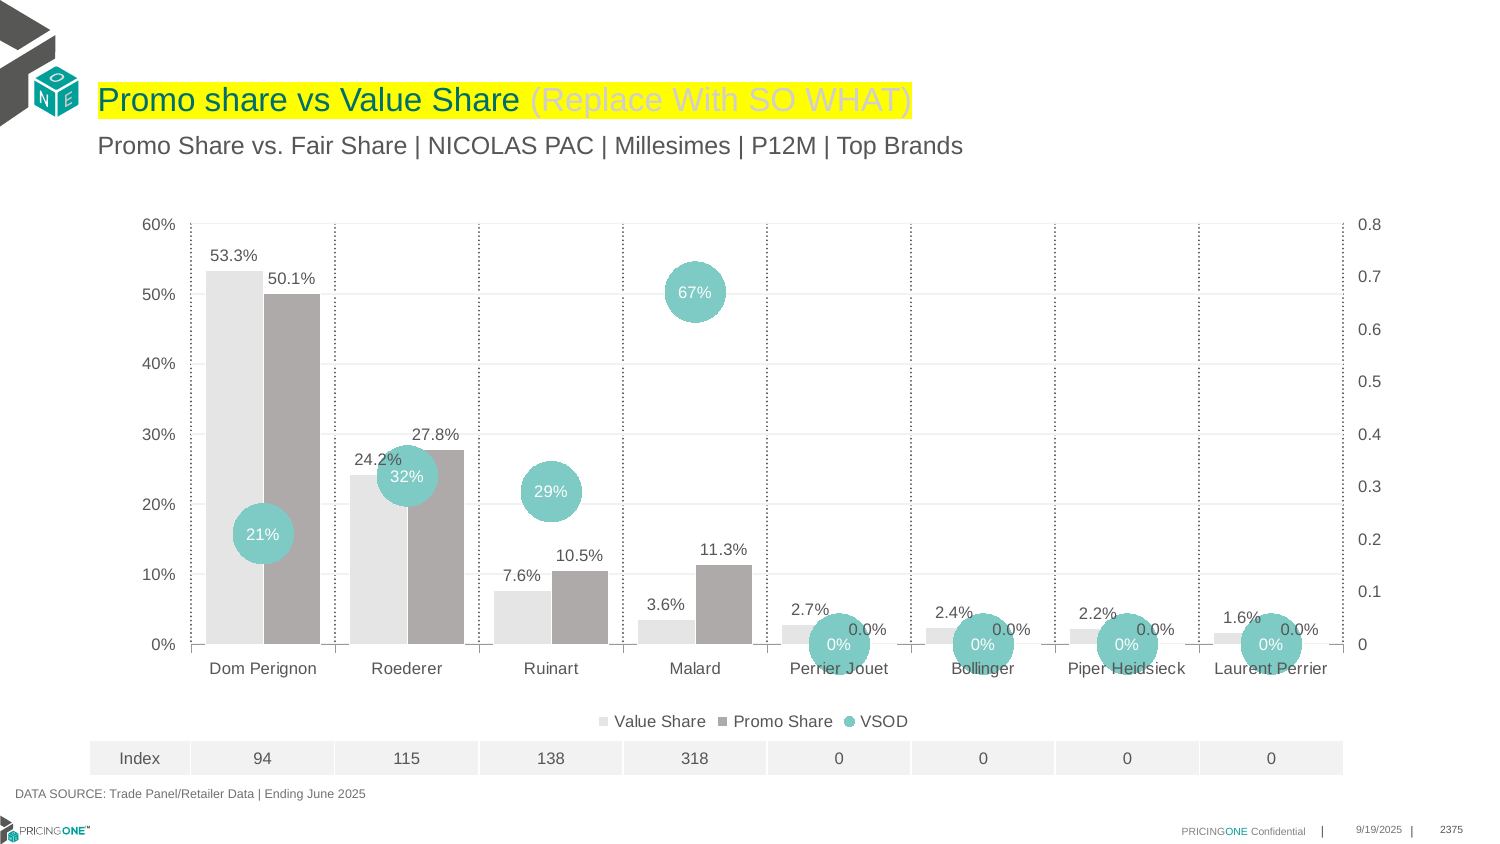

# Promo share vs Value Share (Replace With SO WHAT)
Promo Share vs. Fair Share | NICOLAS PAC | Millesimes | P12M | Top Brands

### Chart

| Category | Value Share | Promo Share | VSOD |
|---|---|---|---|
| Dom Perignon | 0.5331875474743638 | 0.5010223194498062 | 0.21 |
| Roederer | 0.2421726642612989 | 0.27768483964597723 | 0.32 |
| Ruinart | 0.07640702145841245 | 0.10530605241710633 | 0.29 |
| Malard | 0.03555533137105963 | 0.11318434635896996 | 0.67 |
| Perrier Jouet | 0.027493590960881123 | 0.0 | 0.0 |
| Bollinger | 0.02406356817318648 | 0.0 | 0.0 |
| Piper Heidsieck | 0.021971729016331182 | 0.0 | 0.0 |
| Laurent Perrier | 0.016126447968097226 | 0.0 | 0.0 |
| Index | 94 | 115 | 138 | 318 | 0 | 0 | 0 | 0 |
| --- | --- | --- | --- | --- | --- | --- | --- | --- |
DATA SOURCE: Trade Panel/Retailer Data | Ending June 2025

9/19/2025
2375